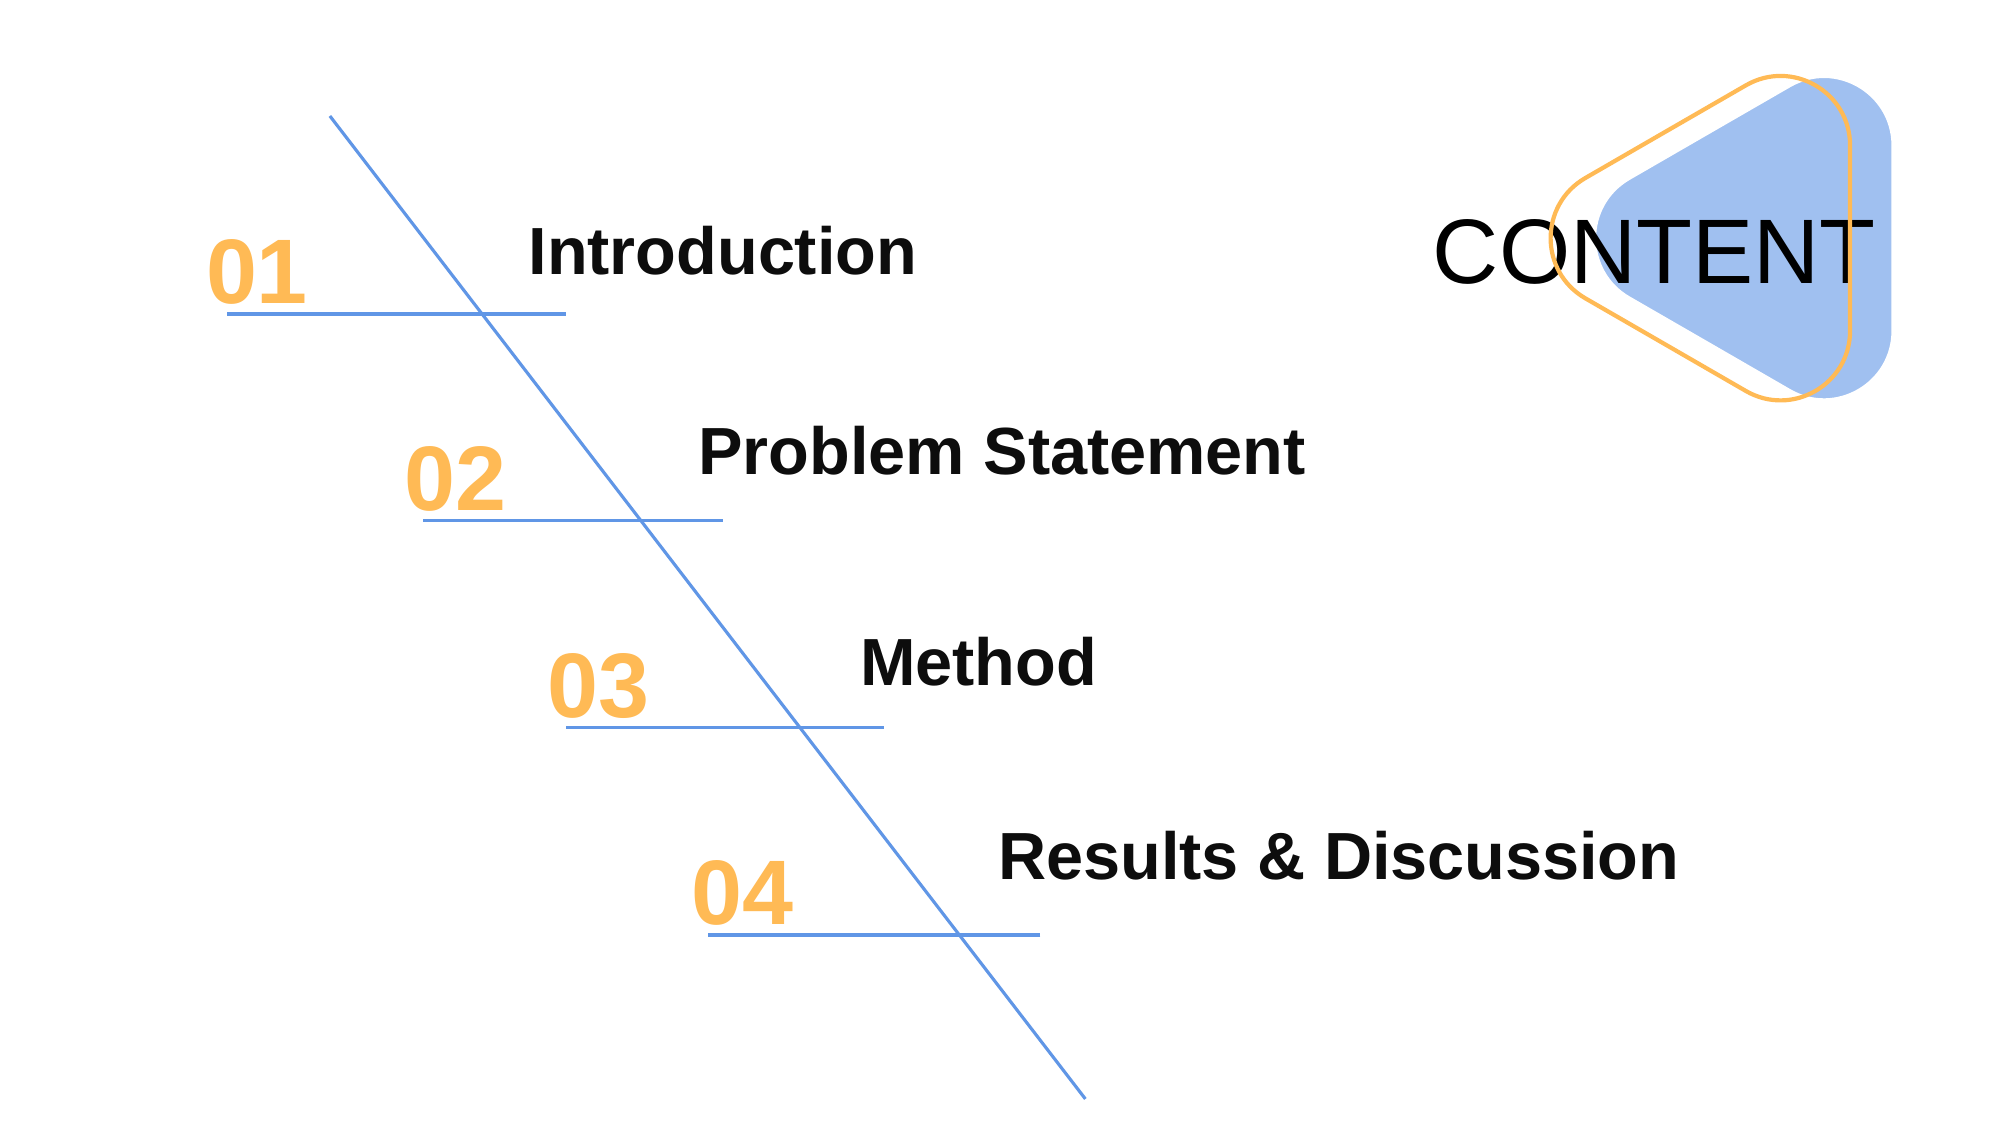

CONTENT
01
Introduction
02
Problem Statement
03
Method
04
Results & Discussion